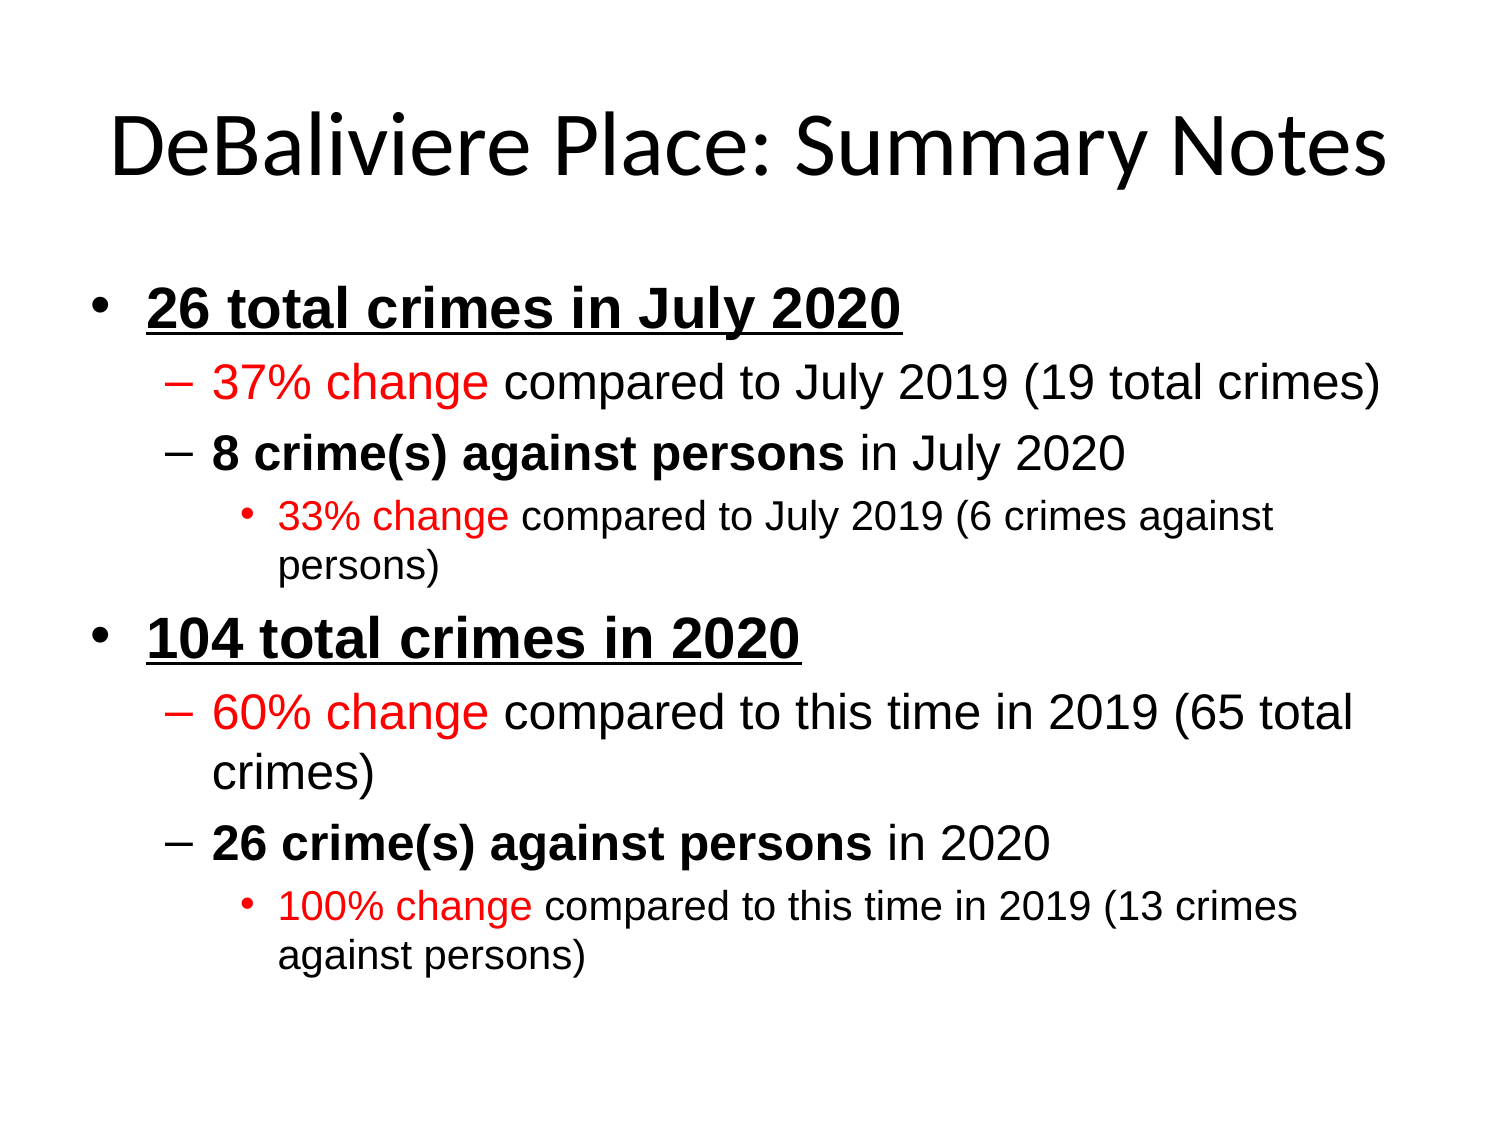

# DeBaliviere Place: Summary Notes
26 total crimes in July 2020
37% change compared to July 2019 (19 total crimes)
8 crime(s) against persons in July 2020
33% change compared to July 2019 (6 crimes against persons)
104 total crimes in 2020
60% change compared to this time in 2019 (65 total crimes)
26 crime(s) against persons in 2020
100% change compared to this time in 2019 (13 crimes against persons)